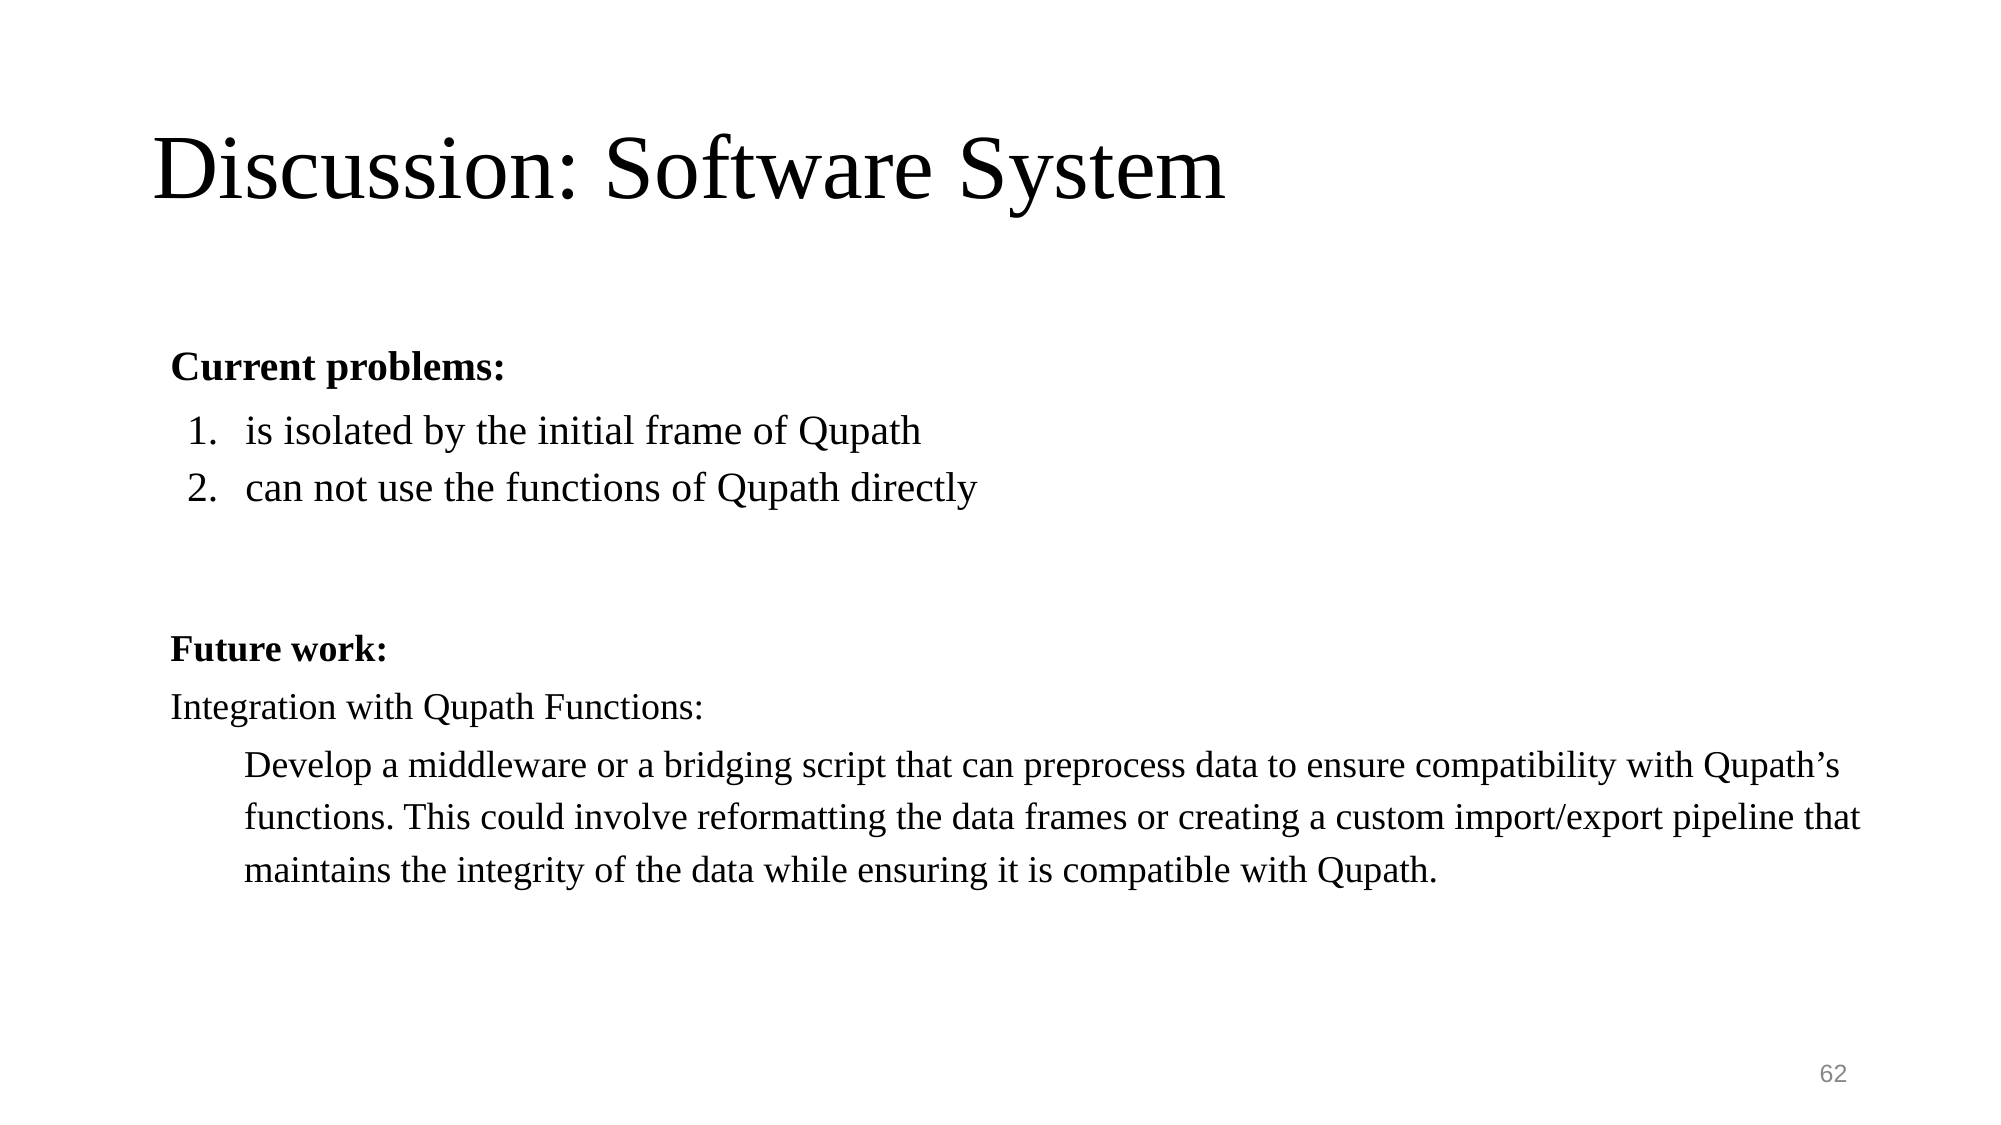

# Discussion: Software System
Current problems:
is isolated by the initial frame of Qupath
can not use the functions of Qupath directly

Future work:
Integration with Qupath Functions:
Develop a middleware or a bridging script that can preprocess data to ensure compatibility with Qupath’s functions. This could involve reformatting the data frames or creating a custom import/export pipeline that maintains the integrity of the data while ensuring it is compatible with Qupath.

62